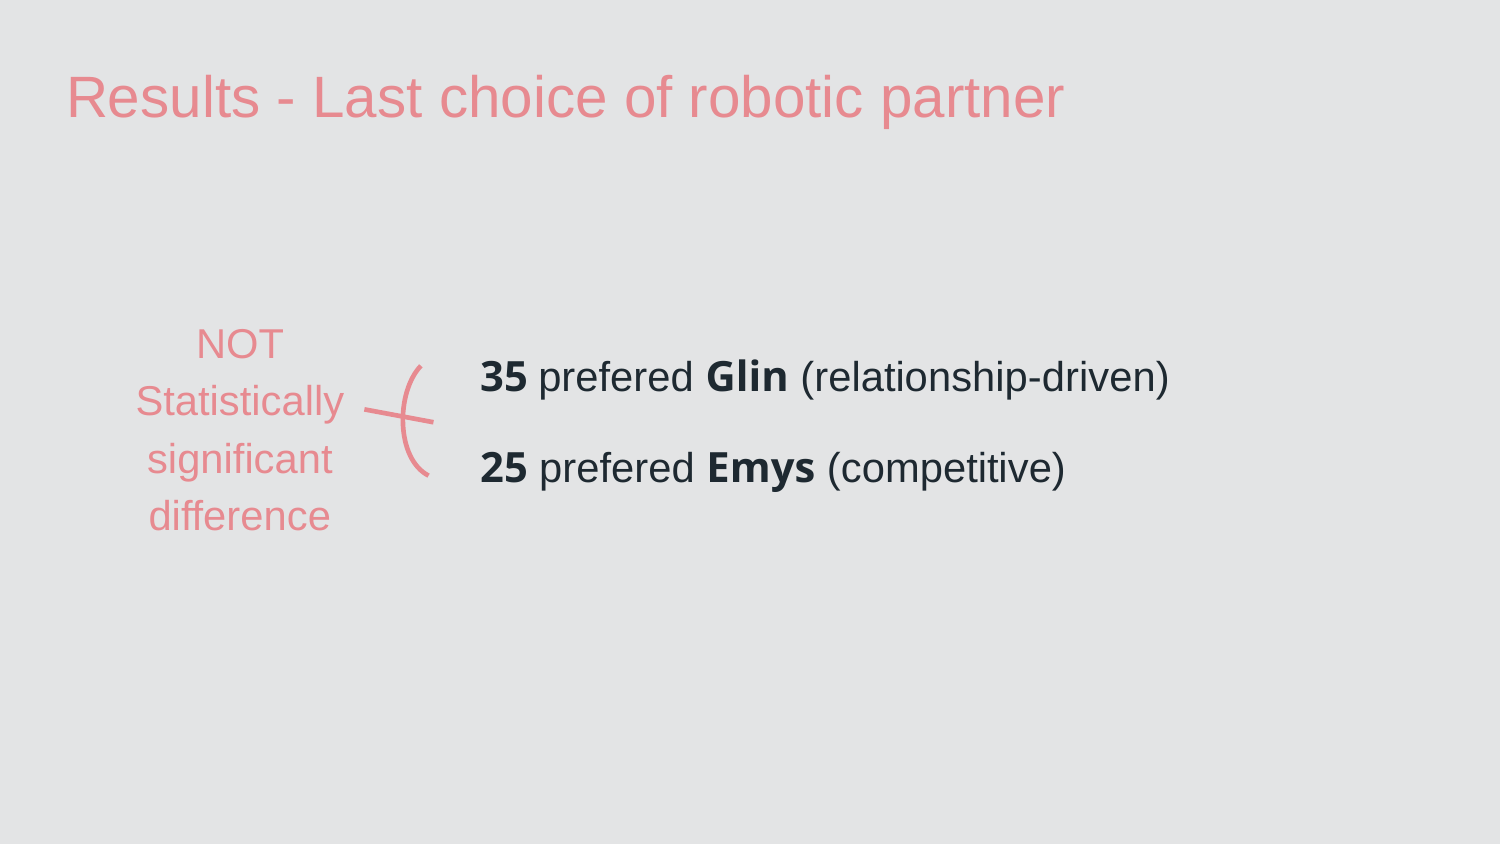

# Results - Last choice of robotic partner
NOT Statistically significant difference
35 prefered Glin (relationship-driven)
25 prefered Emys (competitive)